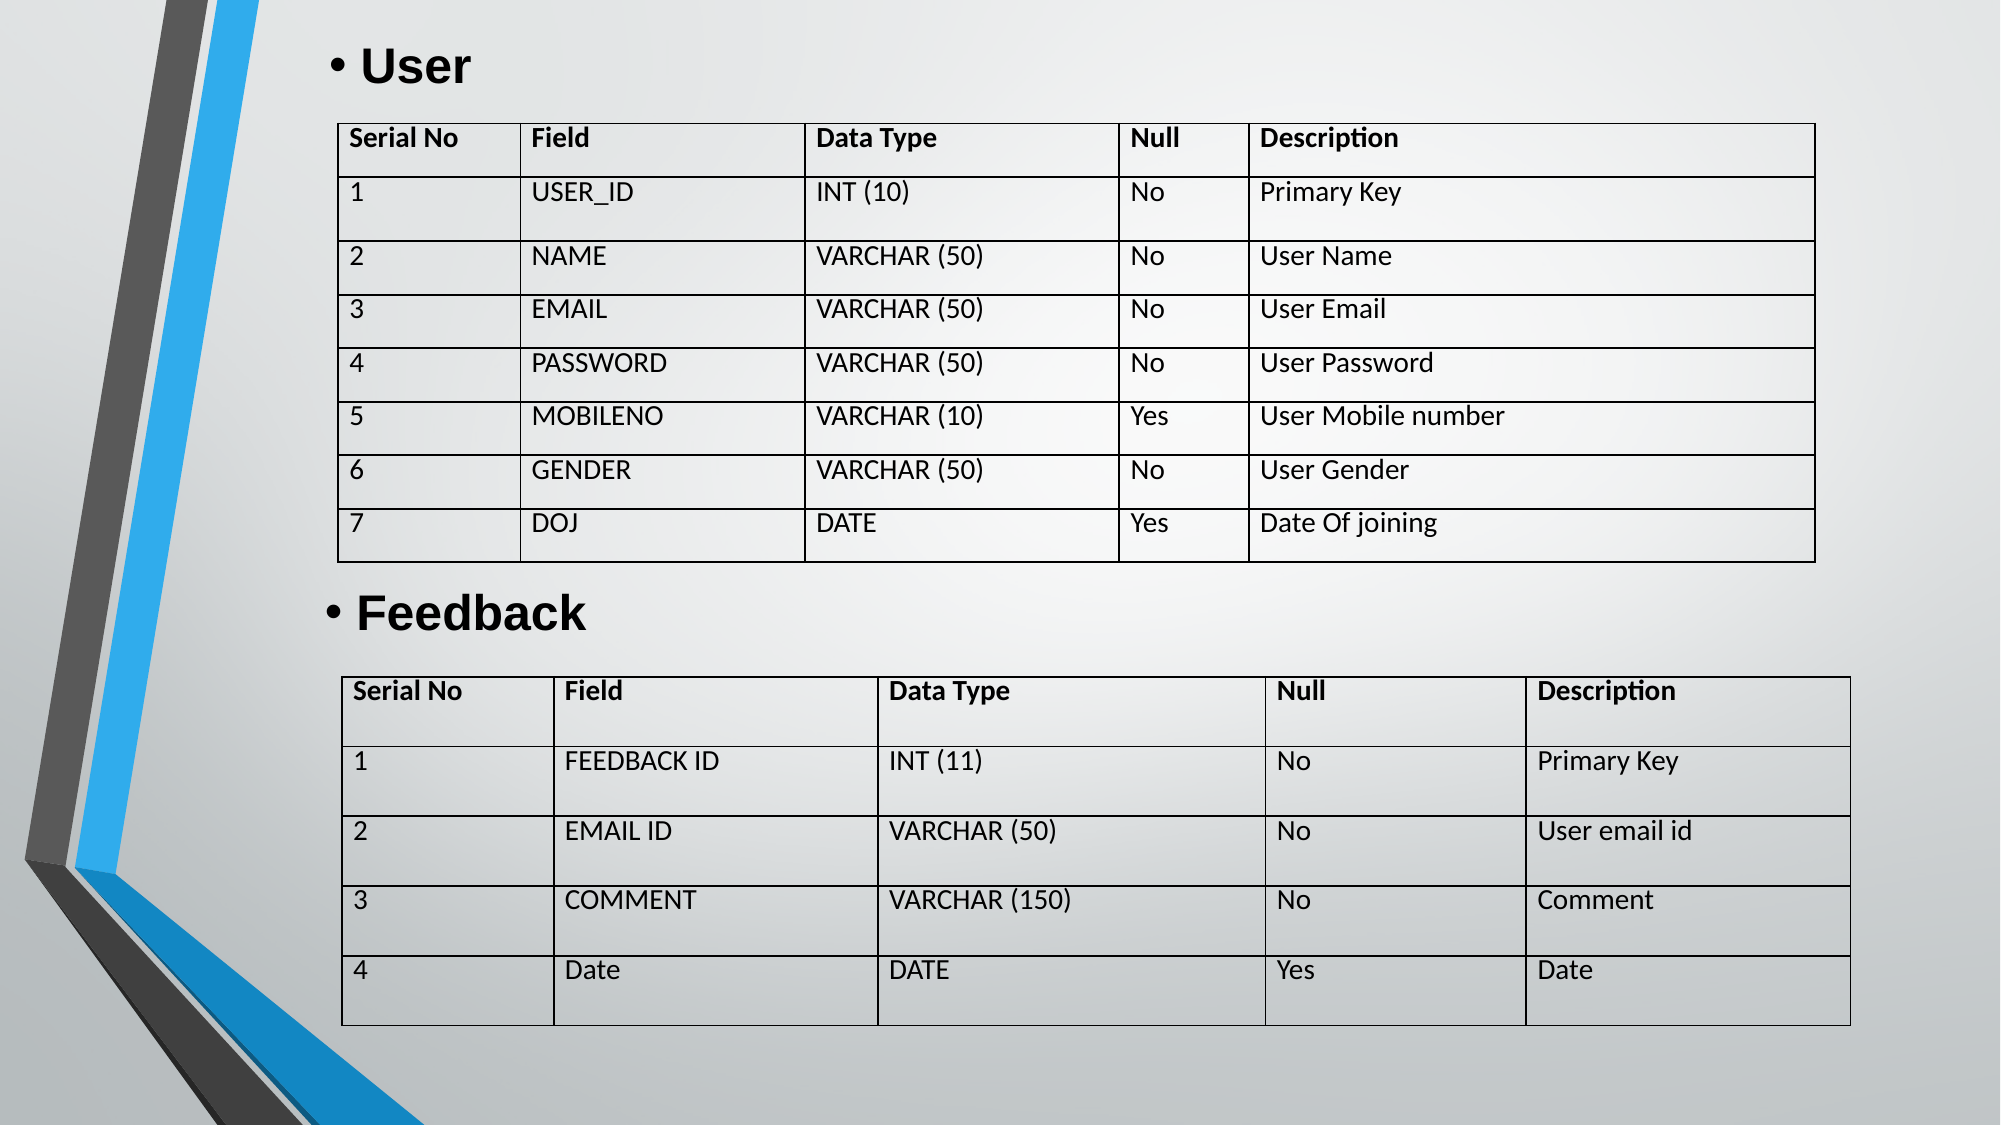

User
| Serial No | Field | Data Type | Null | Description |
| --- | --- | --- | --- | --- |
| 1 | USER\_ID | INT (10) | No | Primary Key |
| 2 | NAME | VARCHAR (50) | No | User Name |
| 3 | EMAIL | VARCHAR (50) | No | User Email |
| 4 | PASSWORD | VARCHAR (50) | No | User Password |
| 5 | MOBILENO | VARCHAR (10) | Yes | User Mobile number |
| 6 | GENDER | VARCHAR (50) | No | User Gender |
| 7 | DOJ | DATE | Yes | Date Of joining |
 Feedback
| Serial No | Field | Data Type | Null | Description |
| --- | --- | --- | --- | --- |
| 1 | FEEDBACK ID | INT (11) | No | Primary Key |
| 2 | EMAIL ID | VARCHAR (50) | No | User email id |
| 3 | COMMENT | VARCHAR (150) | No | Comment |
| 4 | Date | DATE | Yes | Date |